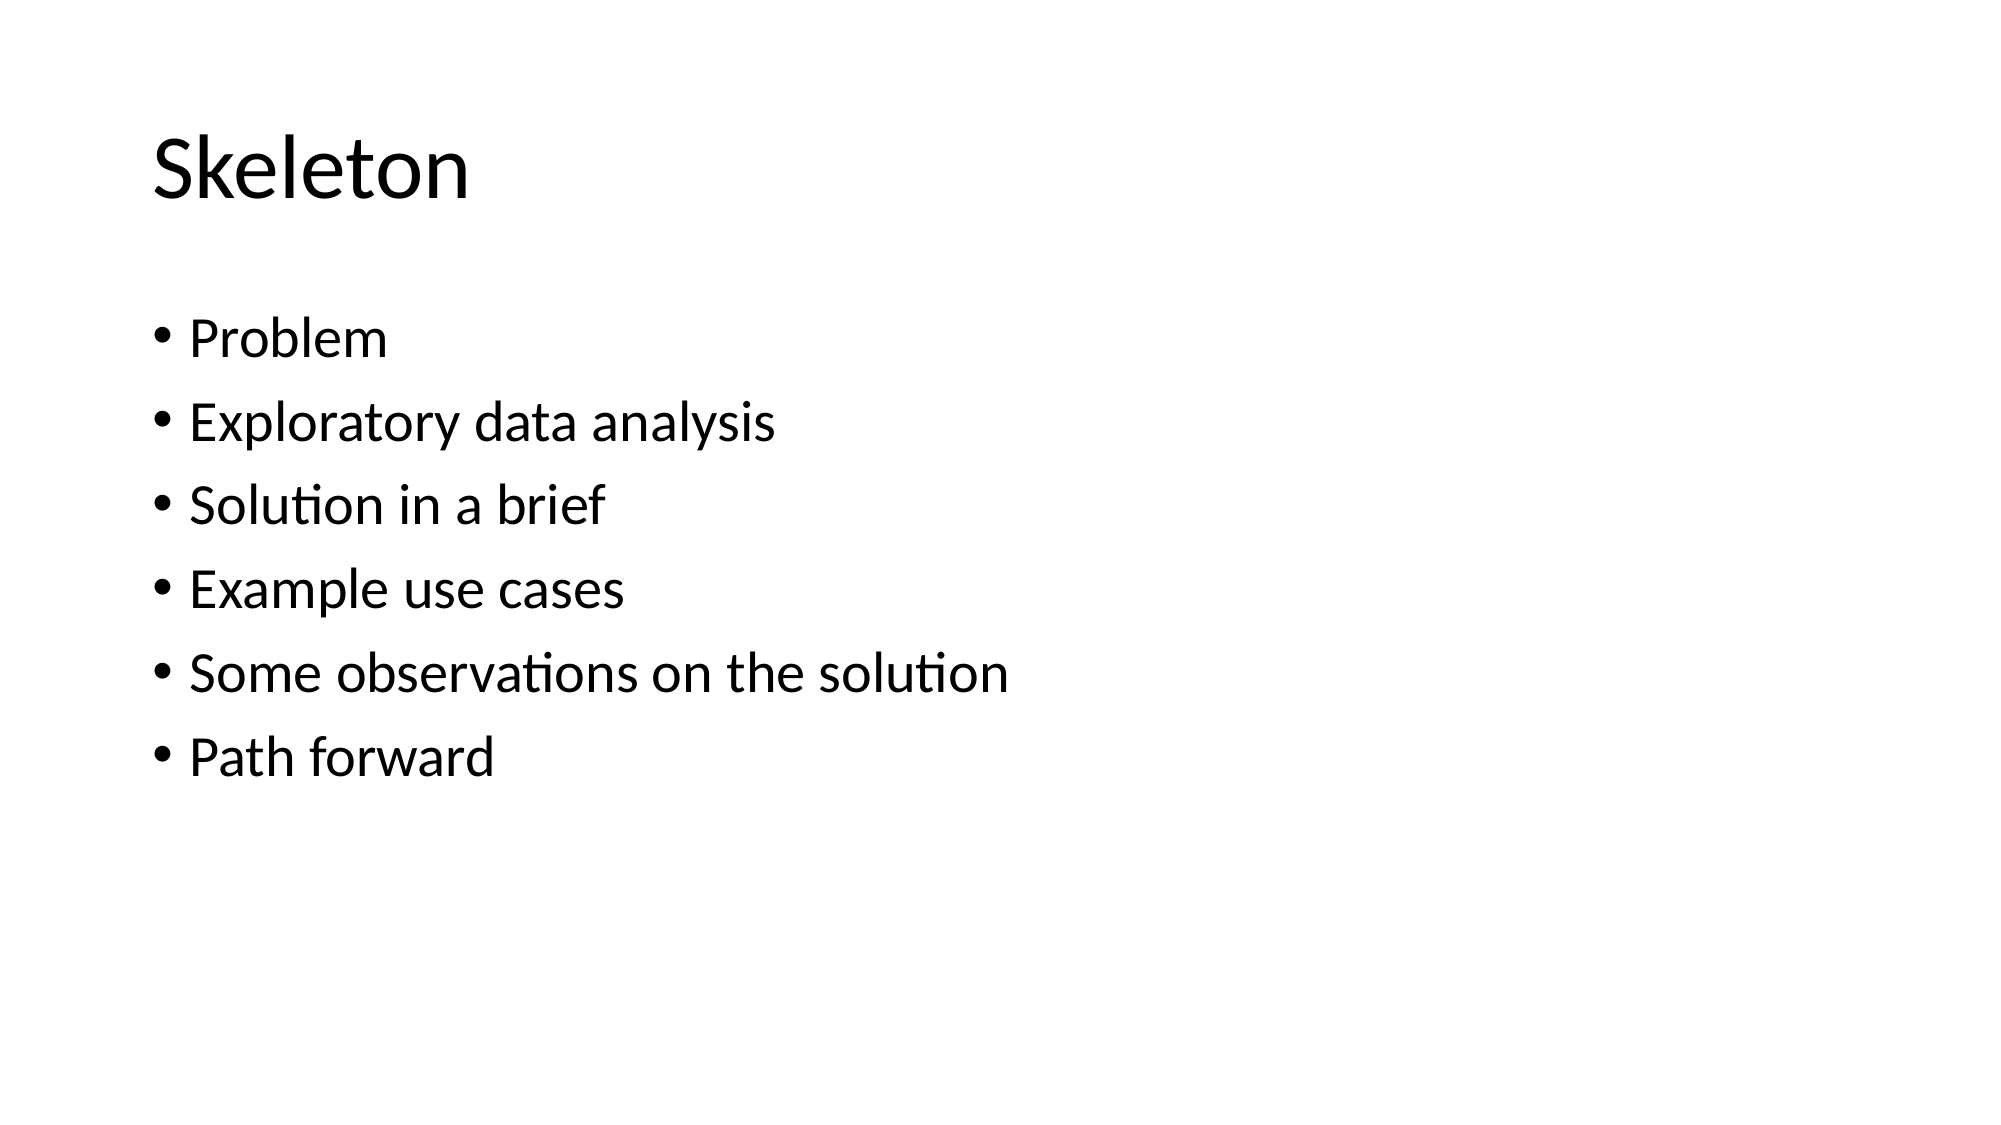

# Skeleton
Problem
Exploratory data analysis
Solution in a brief
Example use cases
Some observations on the solution
Path forward

2